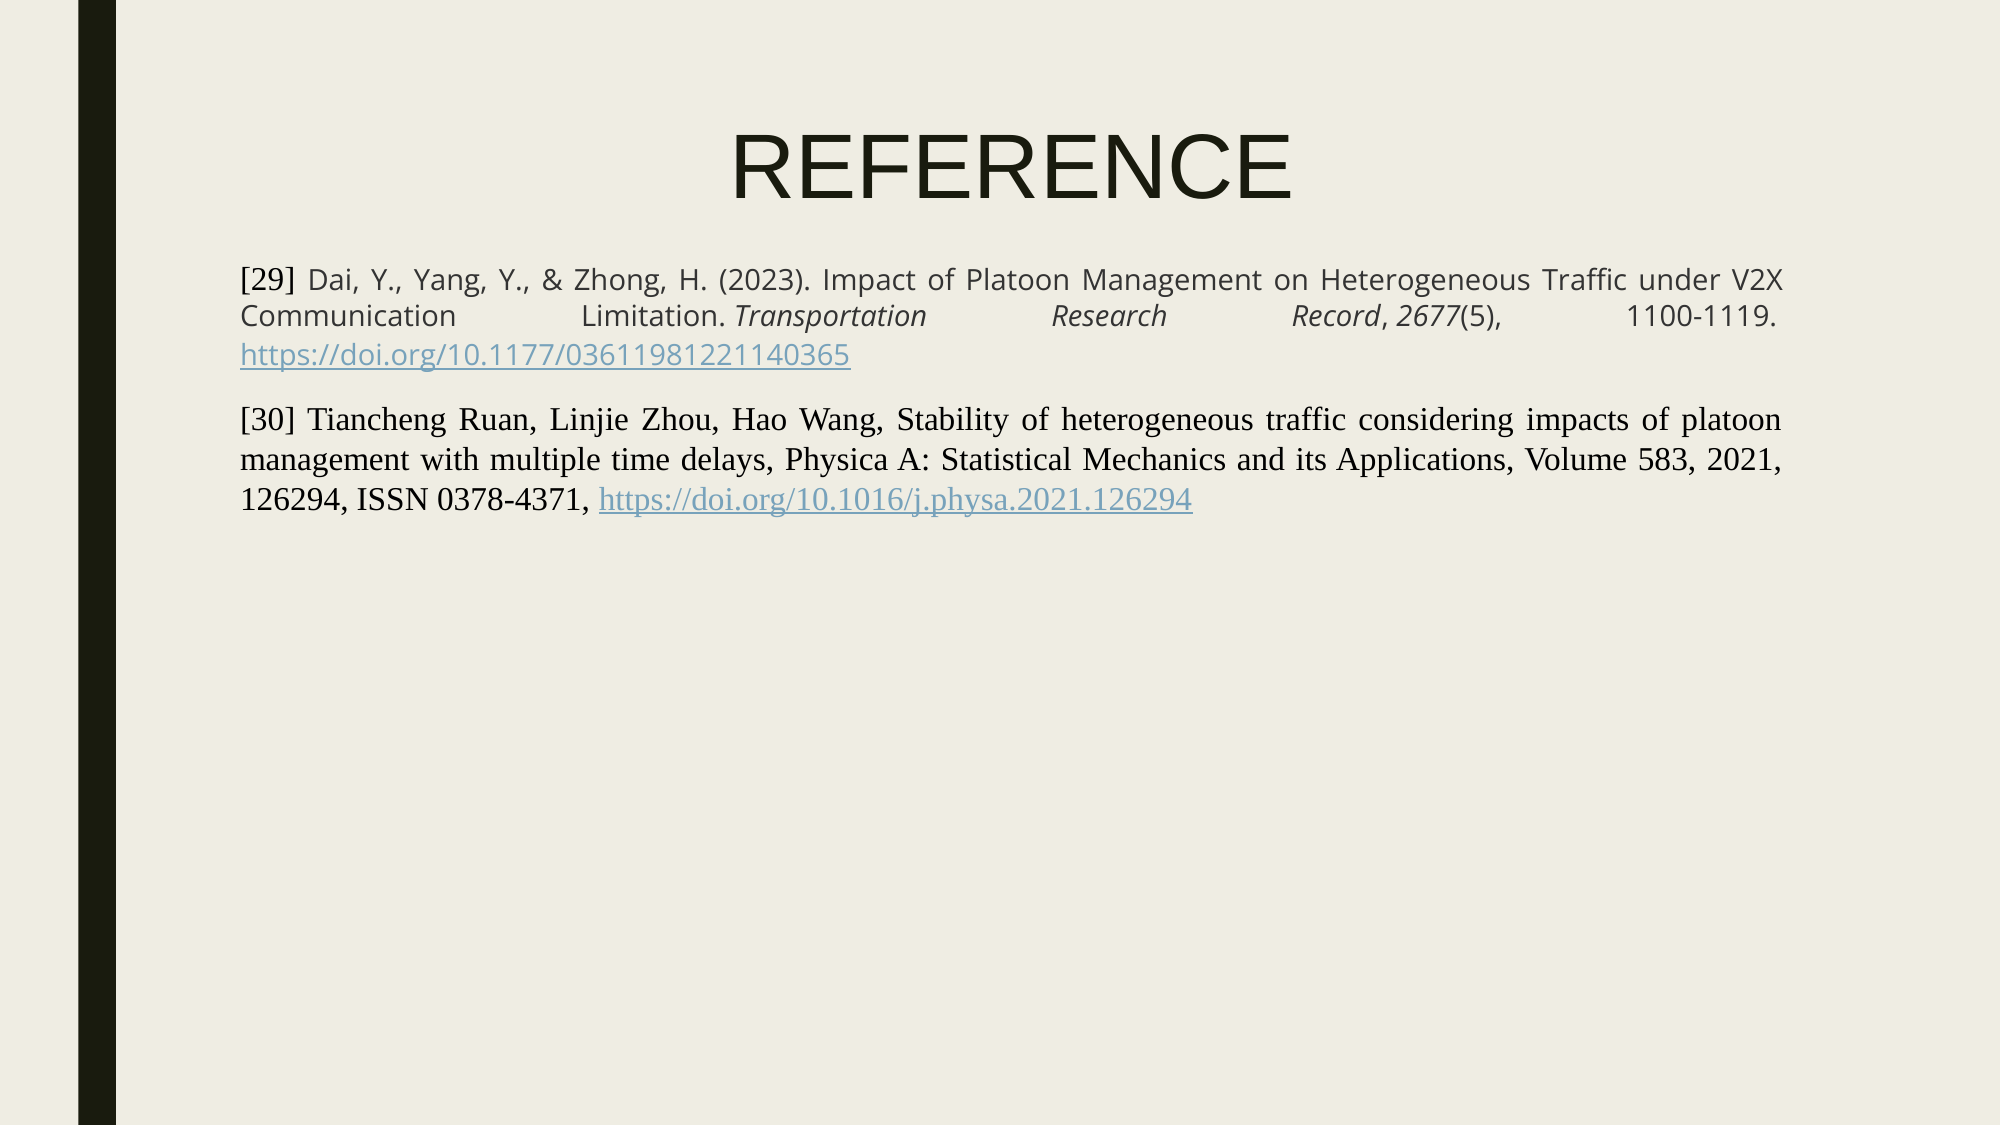

# REFERENCE
[29] Dai, Y., Yang, Y., & Zhong, H. (2023). Impact of Platoon Management on Heterogeneous Traffic under V2X Communication Limitation. Transportation Research Record, 2677(5), 1100-1119. https://doi.org/10.1177/03611981221140365
[30] Tiancheng Ruan, Linjie Zhou, Hao Wang, Stability of heterogeneous traffic considering impacts of platoon management with multiple time delays, Physica A: Statistical Mechanics and its Applications, Volume 583, 2021, 126294, ISSN 0378-4371, https://doi.org/10.1016/j.physa.2021.126294